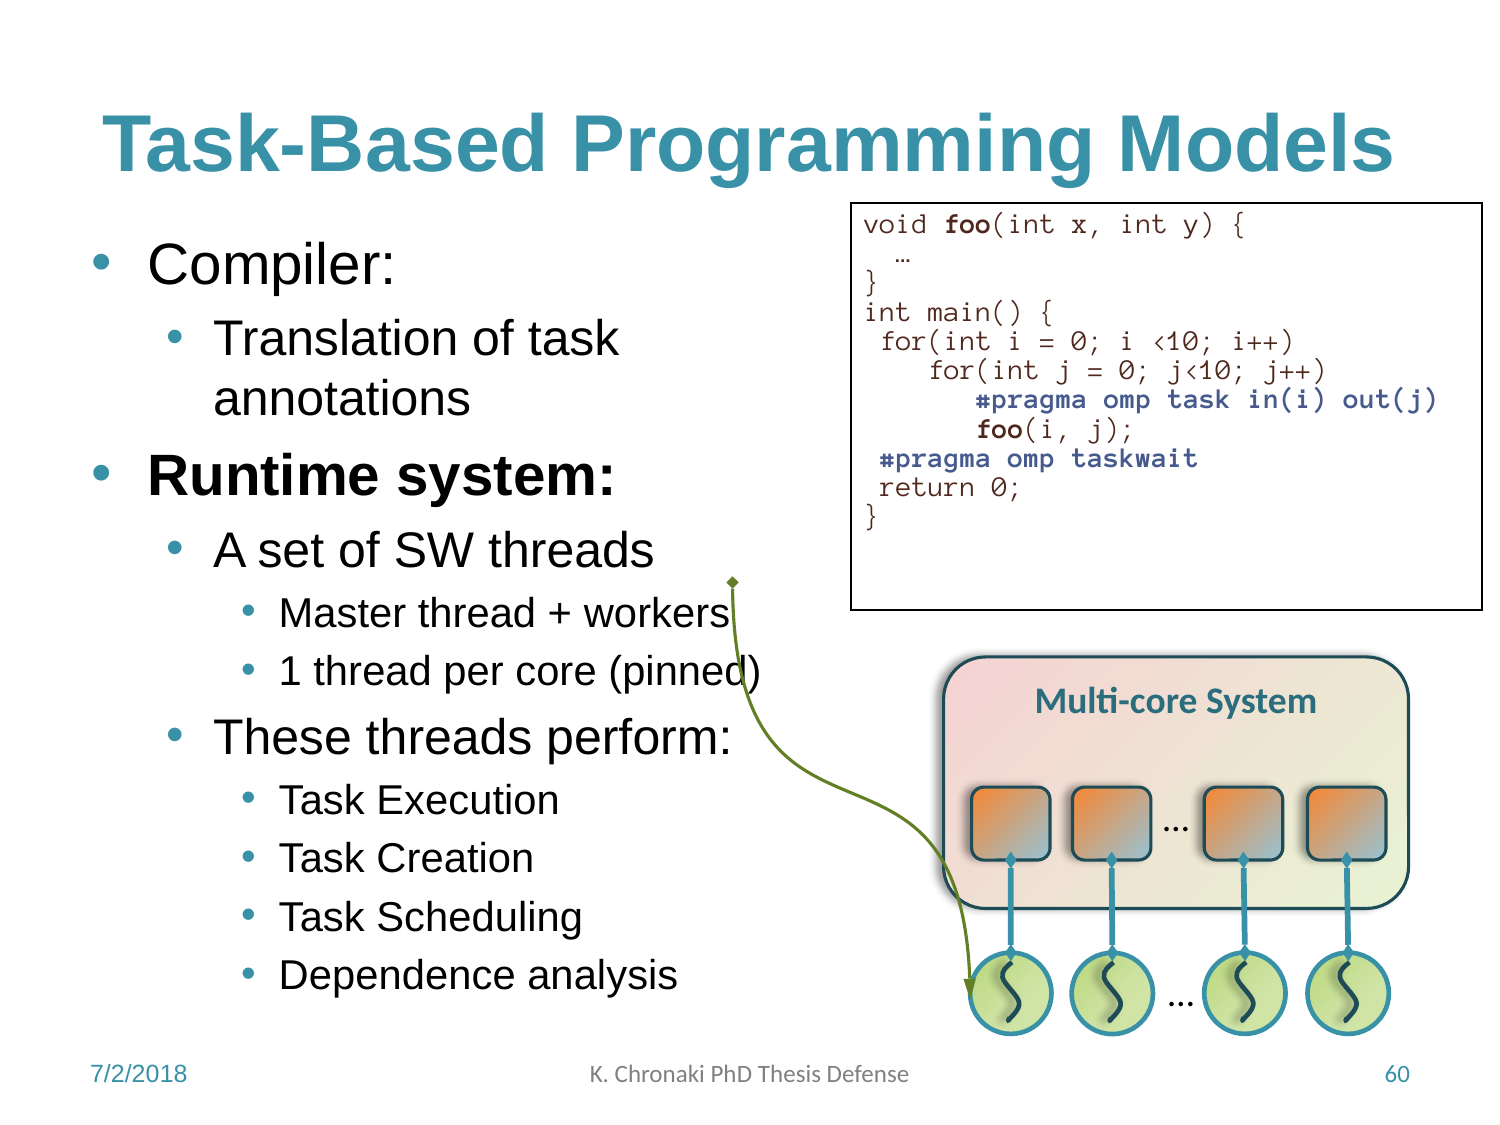

# Task-Based Programming Models
| void foo(int x, int y) { … } int main() { for(int i = 0; i <10; i++) for(int j = 0; j<10; j++) #pragma omp task in(i) out(j) foo(i, j); #pragma omp taskwait return 0; } |
| --- |
Compiler:
Translation of task annotations
Runtime system:
A set of SW threads
Master thread + workers
1 thread per core (pinned)
These threads perform:
Task Execution
Task Creation
Task Scheduling
Dependence analysis
Multi-core System
…

…
7/2/2018
K. Chronaki PhD Thesis Defense
60